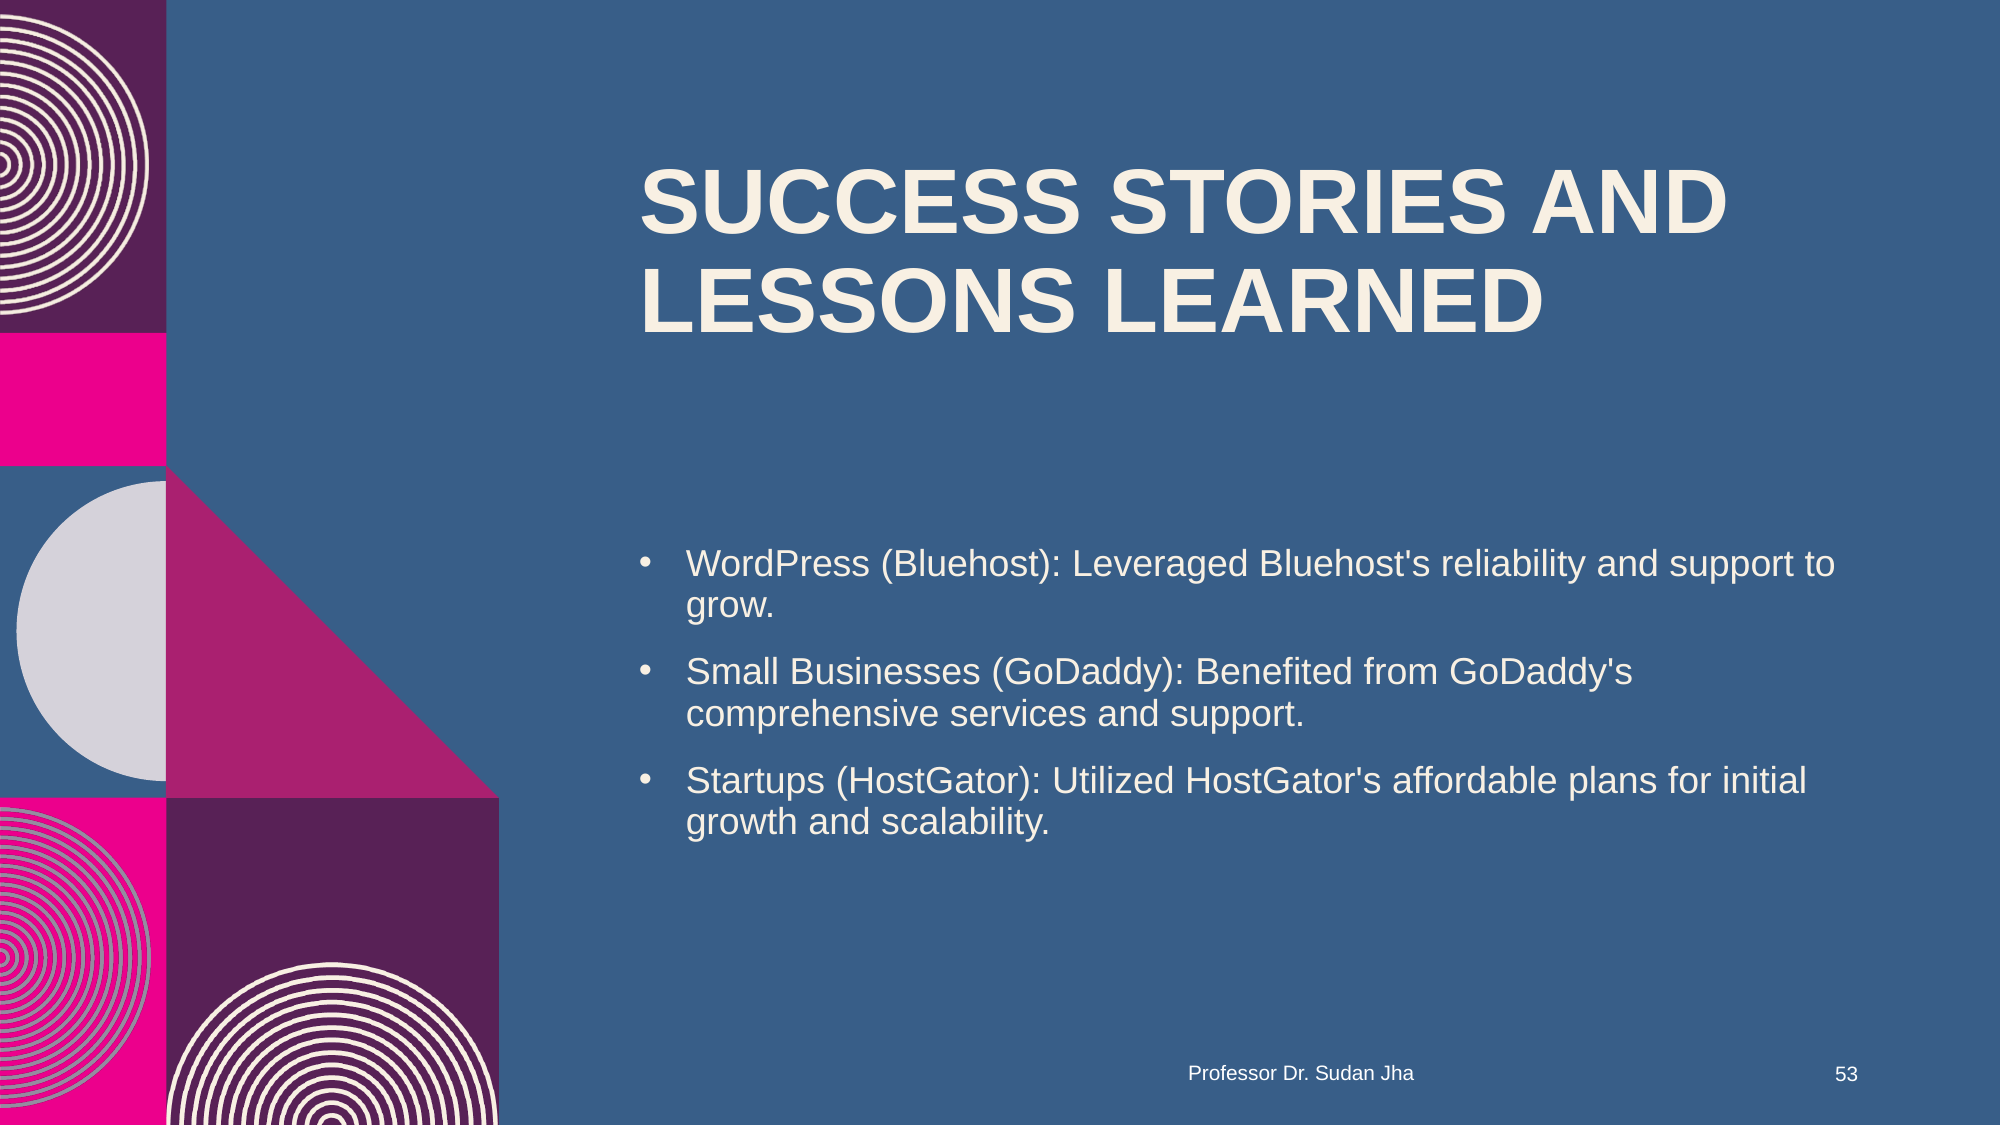

# Success Stories and Lessons Learned
WordPress (Bluehost): Leveraged Bluehost's reliability and support to grow.
Small Businesses (GoDaddy): Benefited from GoDaddy's comprehensive services and support.
Startups (HostGator): Utilized HostGator's affordable plans for initial growth and scalability.

Professor Dr. Sudan Jha
53